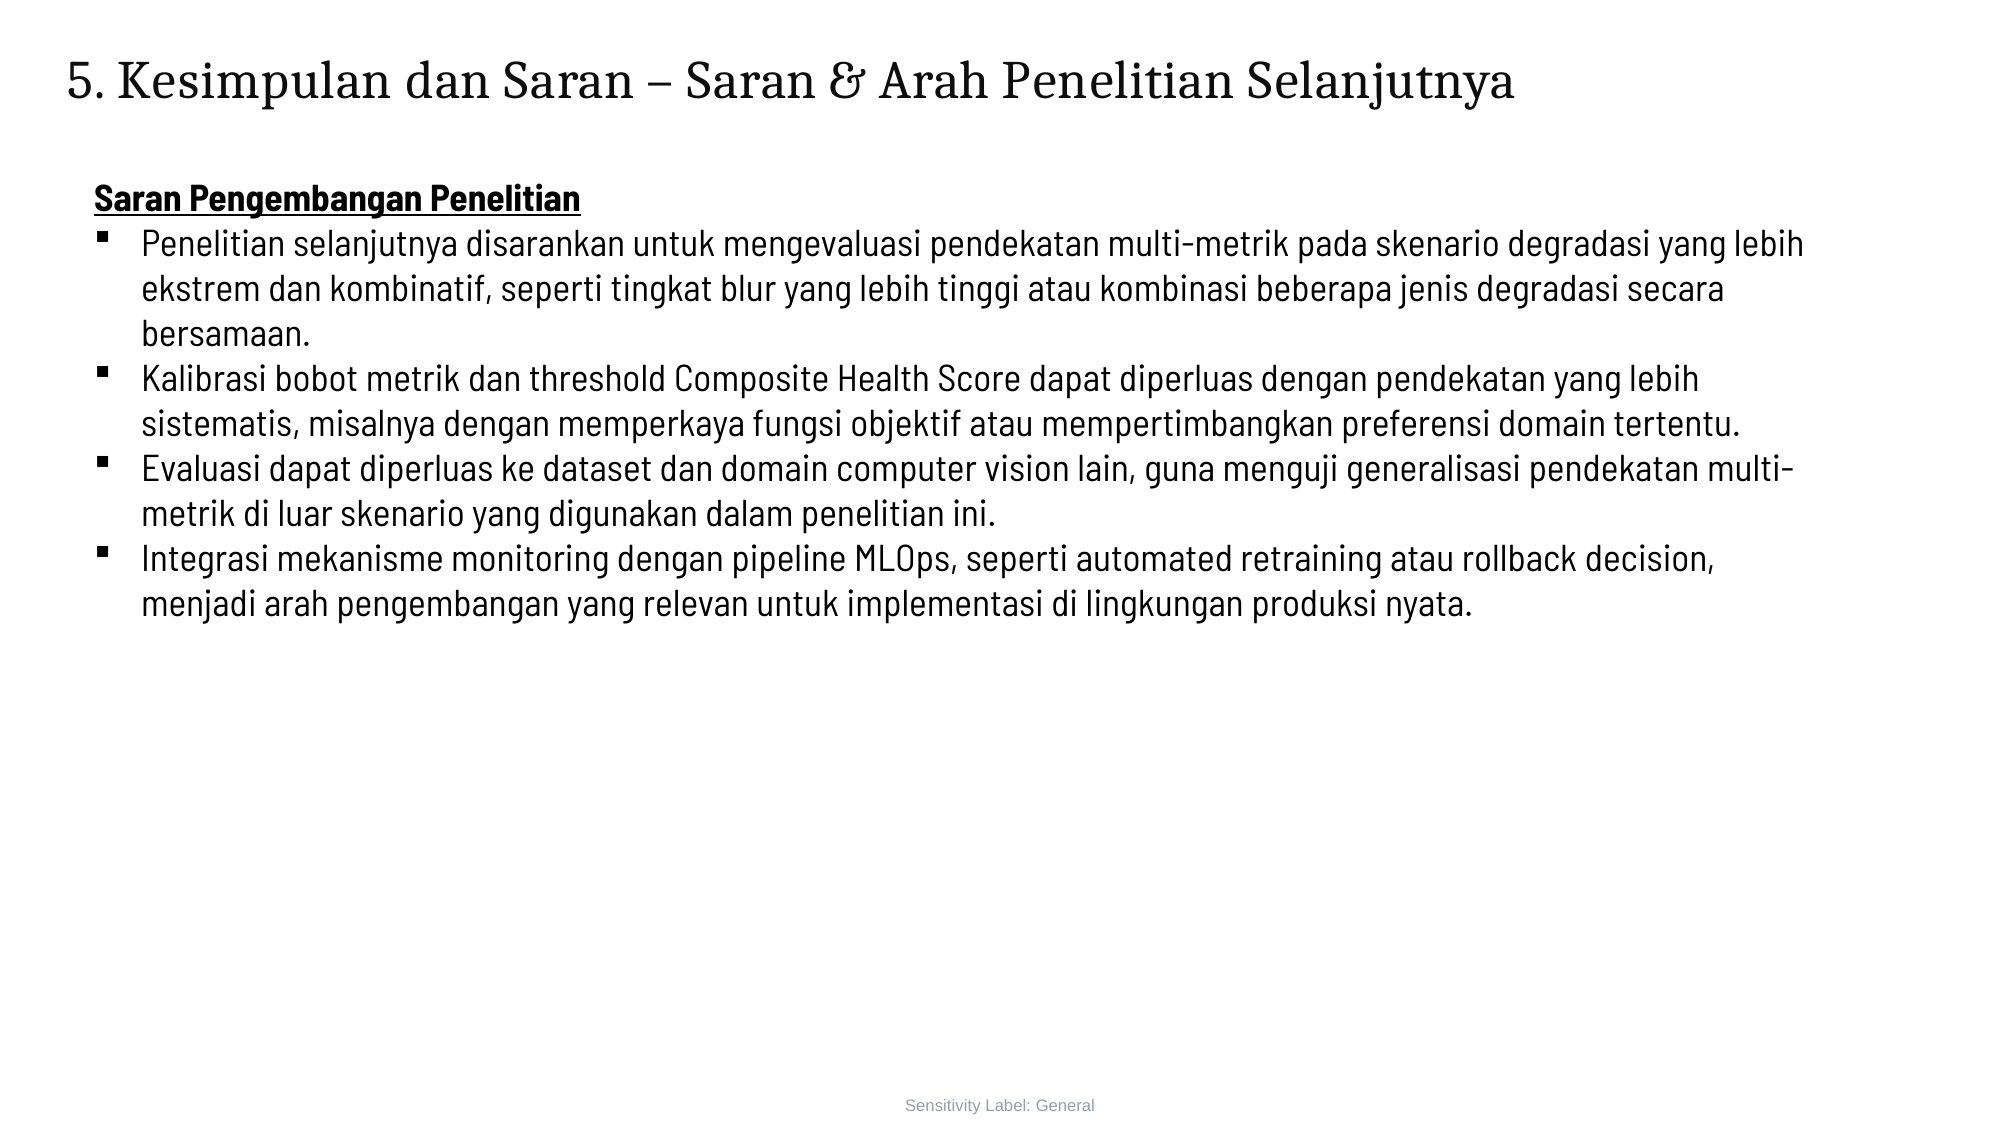

5. Kesimpulan dan Saran – Saran & Arah Penelitian Selanjutnya
Saran Pengembangan Penelitian
Penelitian selanjutnya disarankan untuk mengevaluasi pendekatan multi-metrik pada skenario degradasi yang lebih ekstrem dan kombinatif, seperti tingkat blur yang lebih tinggi atau kombinasi beberapa jenis degradasi secara bersamaan.
Kalibrasi bobot metrik dan threshold Composite Health Score dapat diperluas dengan pendekatan yang lebih sistematis, misalnya dengan memperkaya fungsi objektif atau mempertimbangkan preferensi domain tertentu.
Evaluasi dapat diperluas ke dataset dan domain computer vision lain, guna menguji generalisasi pendekatan multi-metrik di luar skenario yang digunakan dalam penelitian ini.
Integrasi mekanisme monitoring dengan pipeline MLOps, seperti automated retraining atau rollback decision, menjadi arah pengembangan yang relevan untuk implementasi di lingkungan produksi nyata.